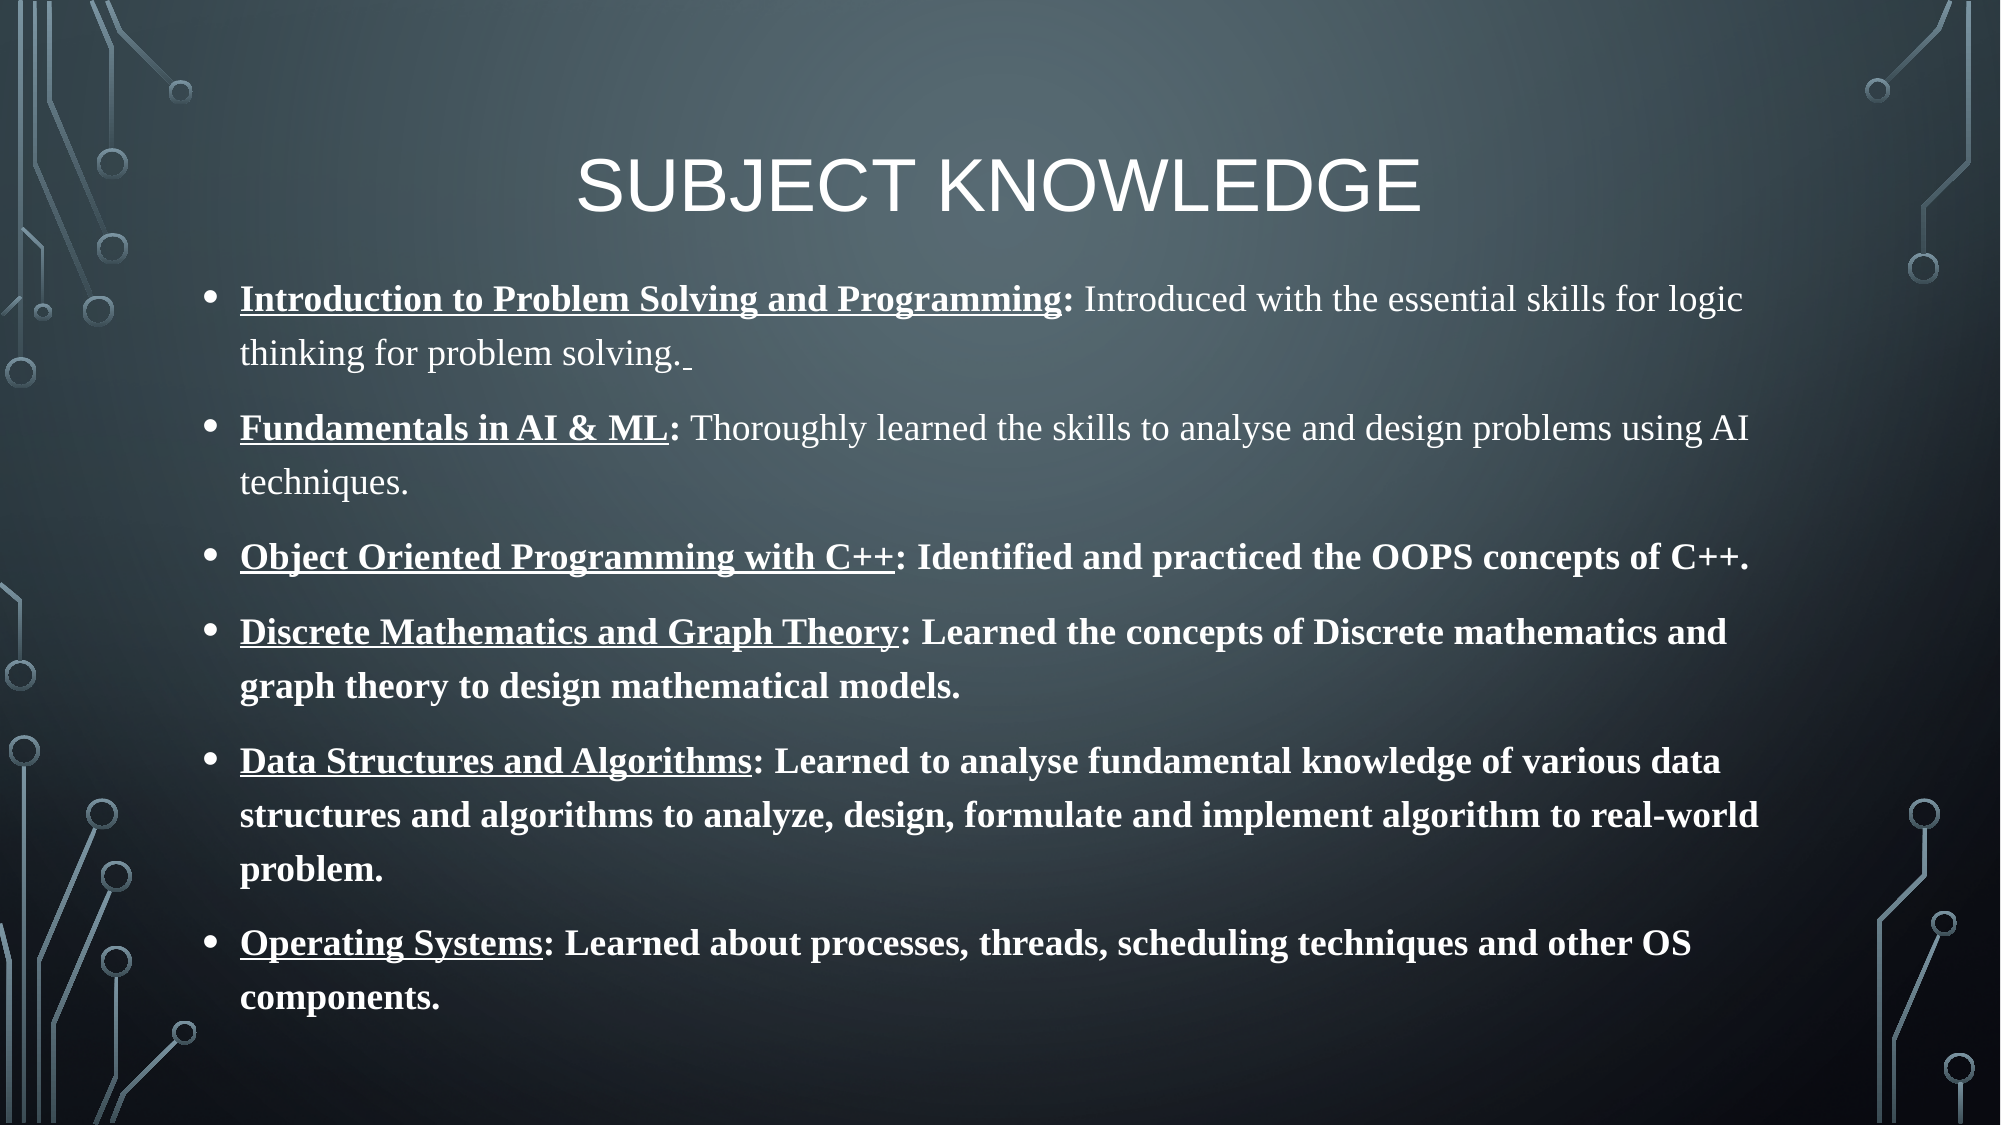

# Subject knowledge
Introduction to Problem Solving and Programming: Introduced with the essential skills for logic thinking for problem solving.
Fundamentals in AI & ML: Thoroughly learned the skills to analyse and design problems using AI techniques.
Object Oriented Programming with C++: Identified and practiced the OOPS concepts of C++.
Discrete Mathematics and Graph Theory: Learned the concepts of Discrete mathematics and graph theory to design mathematical models.
Data Structures and Algorithms: Learned to analyse fundamental knowledge of various data structures and algorithms to analyze, design, formulate and implement algorithm to real-world problem.
Operating Systems: Learned about processes, threads, scheduling techniques and other OS components.